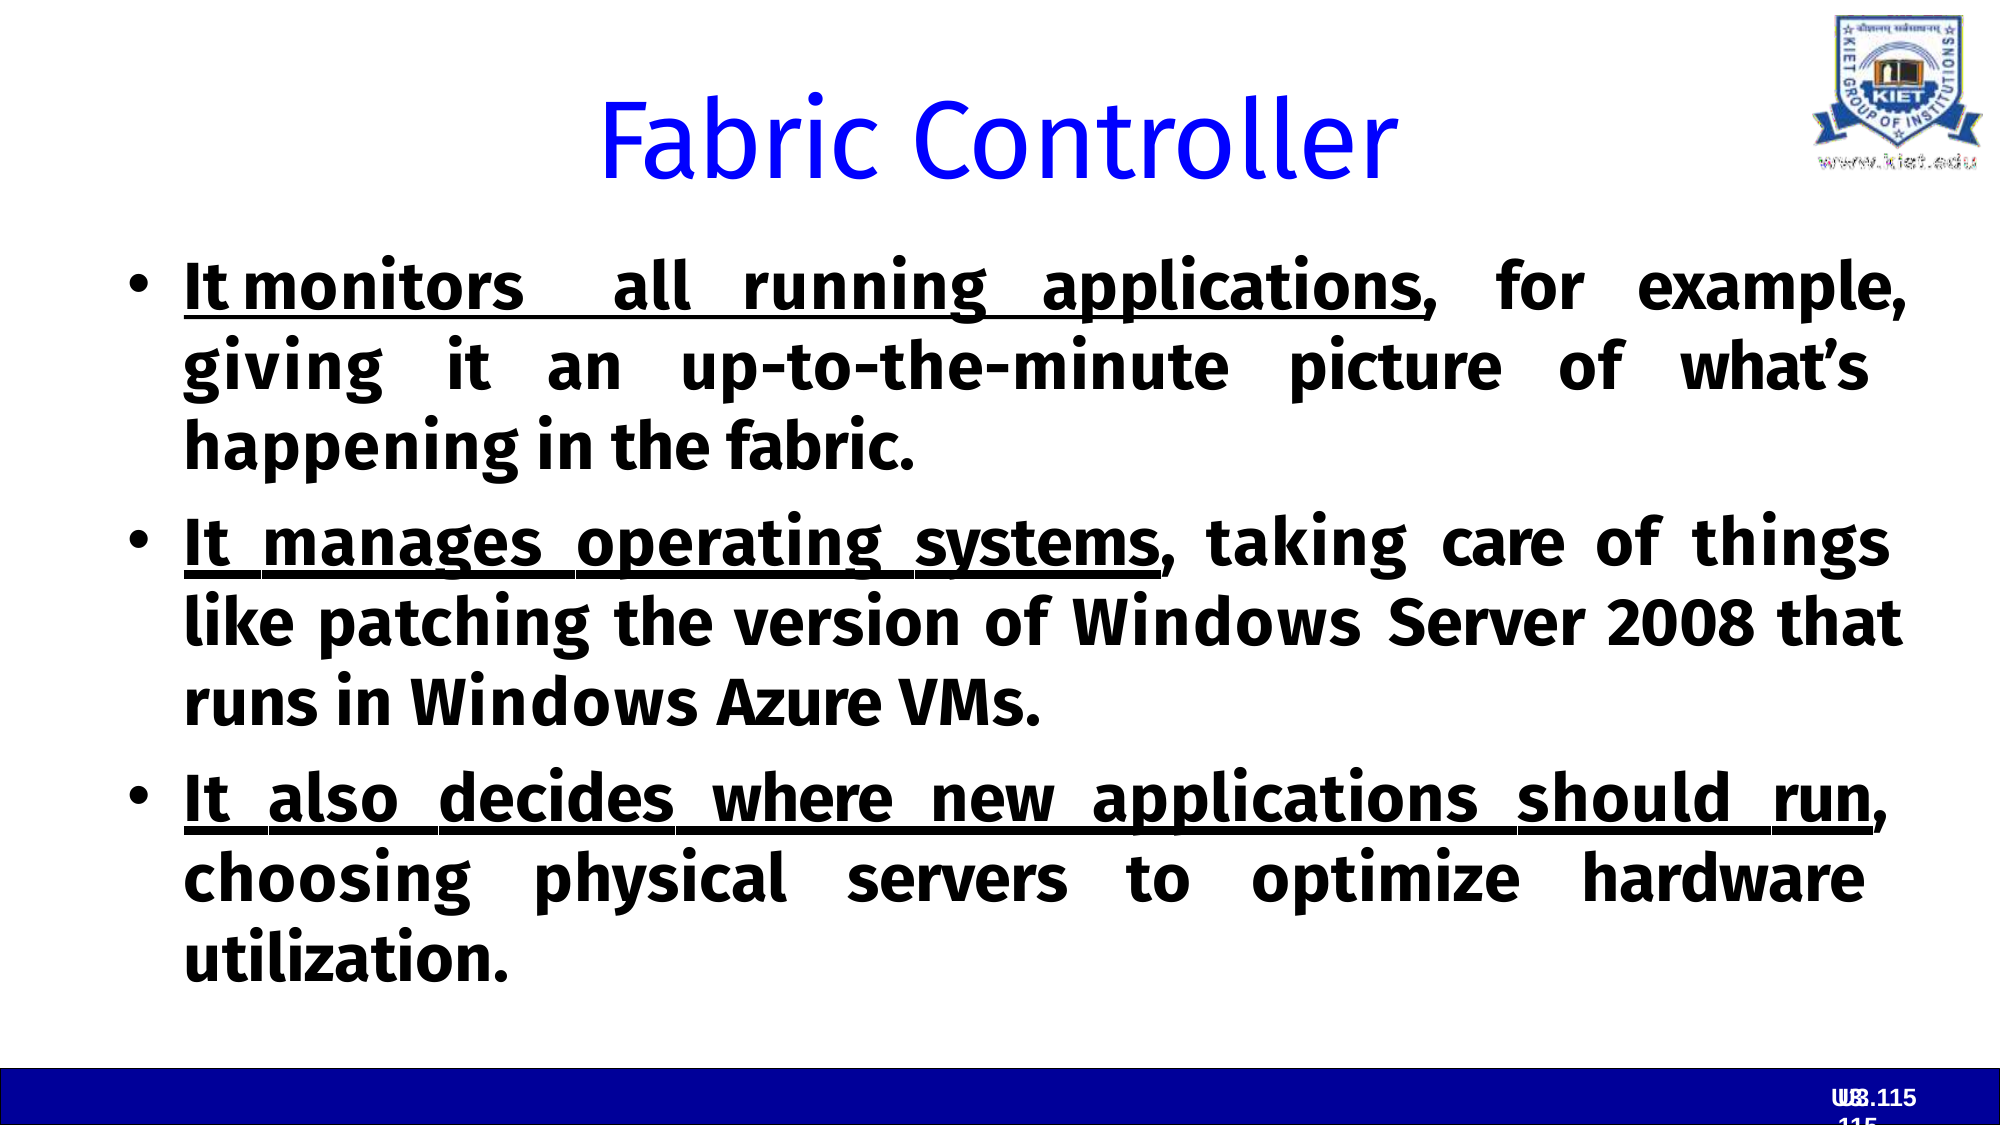

# Fabric Controller
It	monitors
all	running	applications,	for	example,

giving it an up-to-the-minute picture of what’s  happening in the fabric.
It manages operating systems, taking care of things  like patching the version of Windows Server 2008 that  runs in Windows Azure VMs.
It also decides where new applications should run,  choosing physical servers to optimize hardware  utilization.
U3. 115
U3. 115